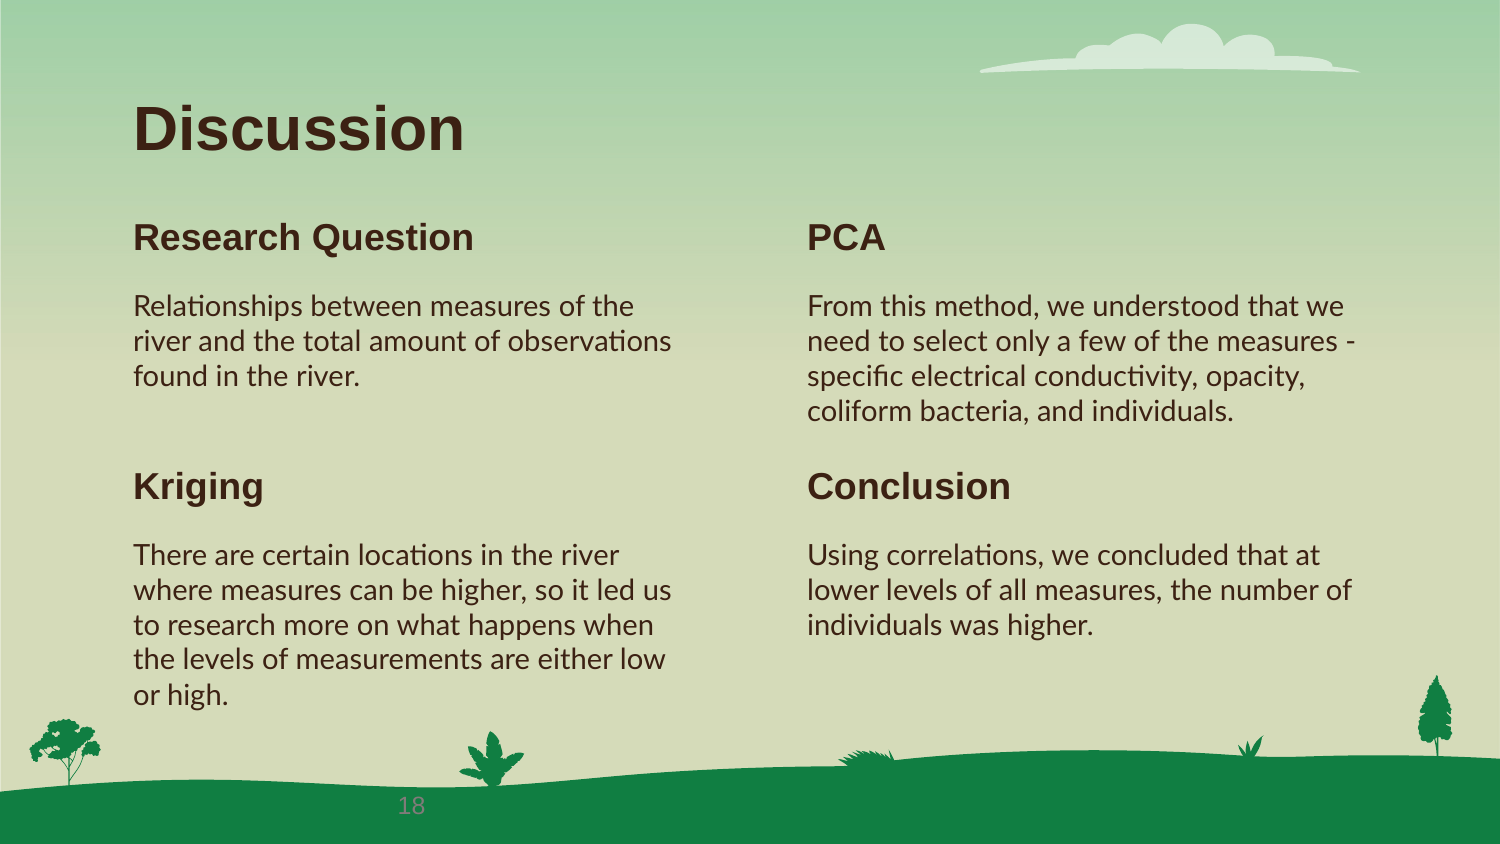

# Discussion
Research Question
PCA
Relationships between measures of the river and the total amount of observations found in the river.
From this method, we understood that we need to select only a few of the measures - specific electrical conductivity, opacity, coliform bacteria, and individuals.
Kriging
Conclusion
There are certain locations in the river where measures can be higher, so it led us to research more on what happens when the levels of measurements are either low or high.
Using correlations, we concluded that at lower levels of all measures, the number of individuals was higher.
18